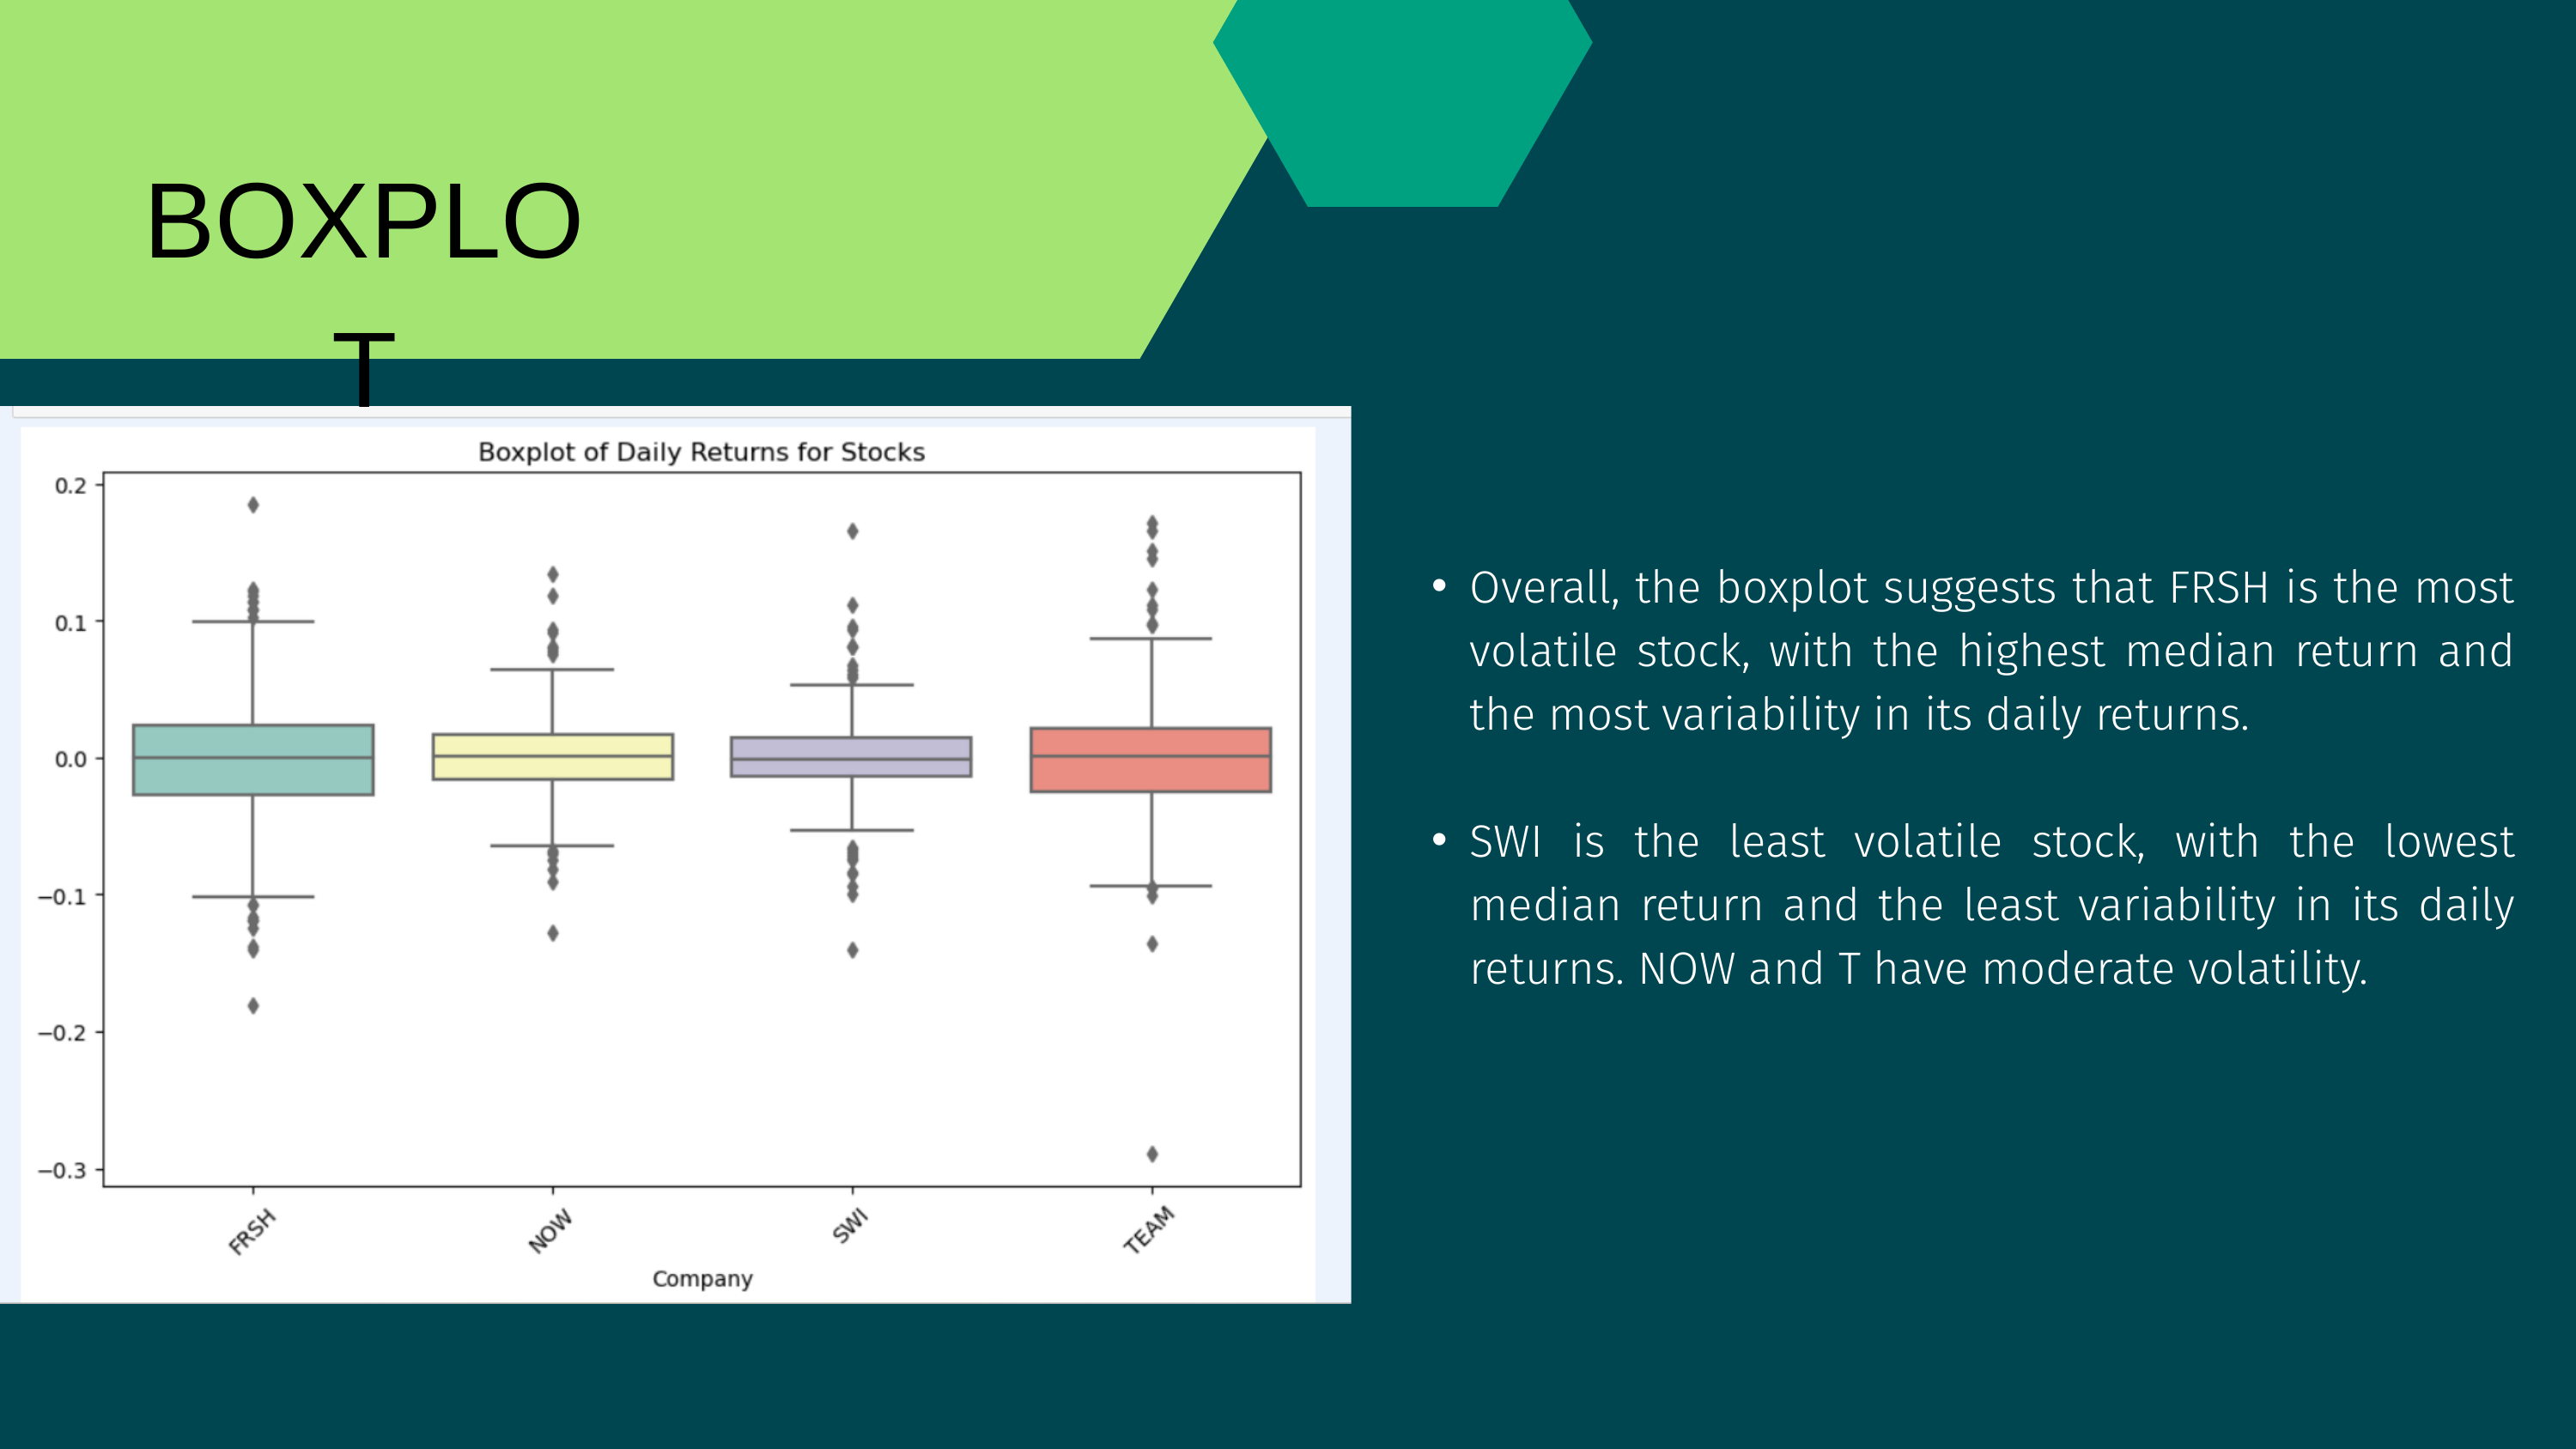

BOXPLOT

Overall, the boxplot suggests that FRSH is the most volatile stock, with the highest median return and the most variability in its daily returns.

SWI is the least volatile stock, with the lowest median return and the least variability in its daily returns. NOW and T have moderate volatility.